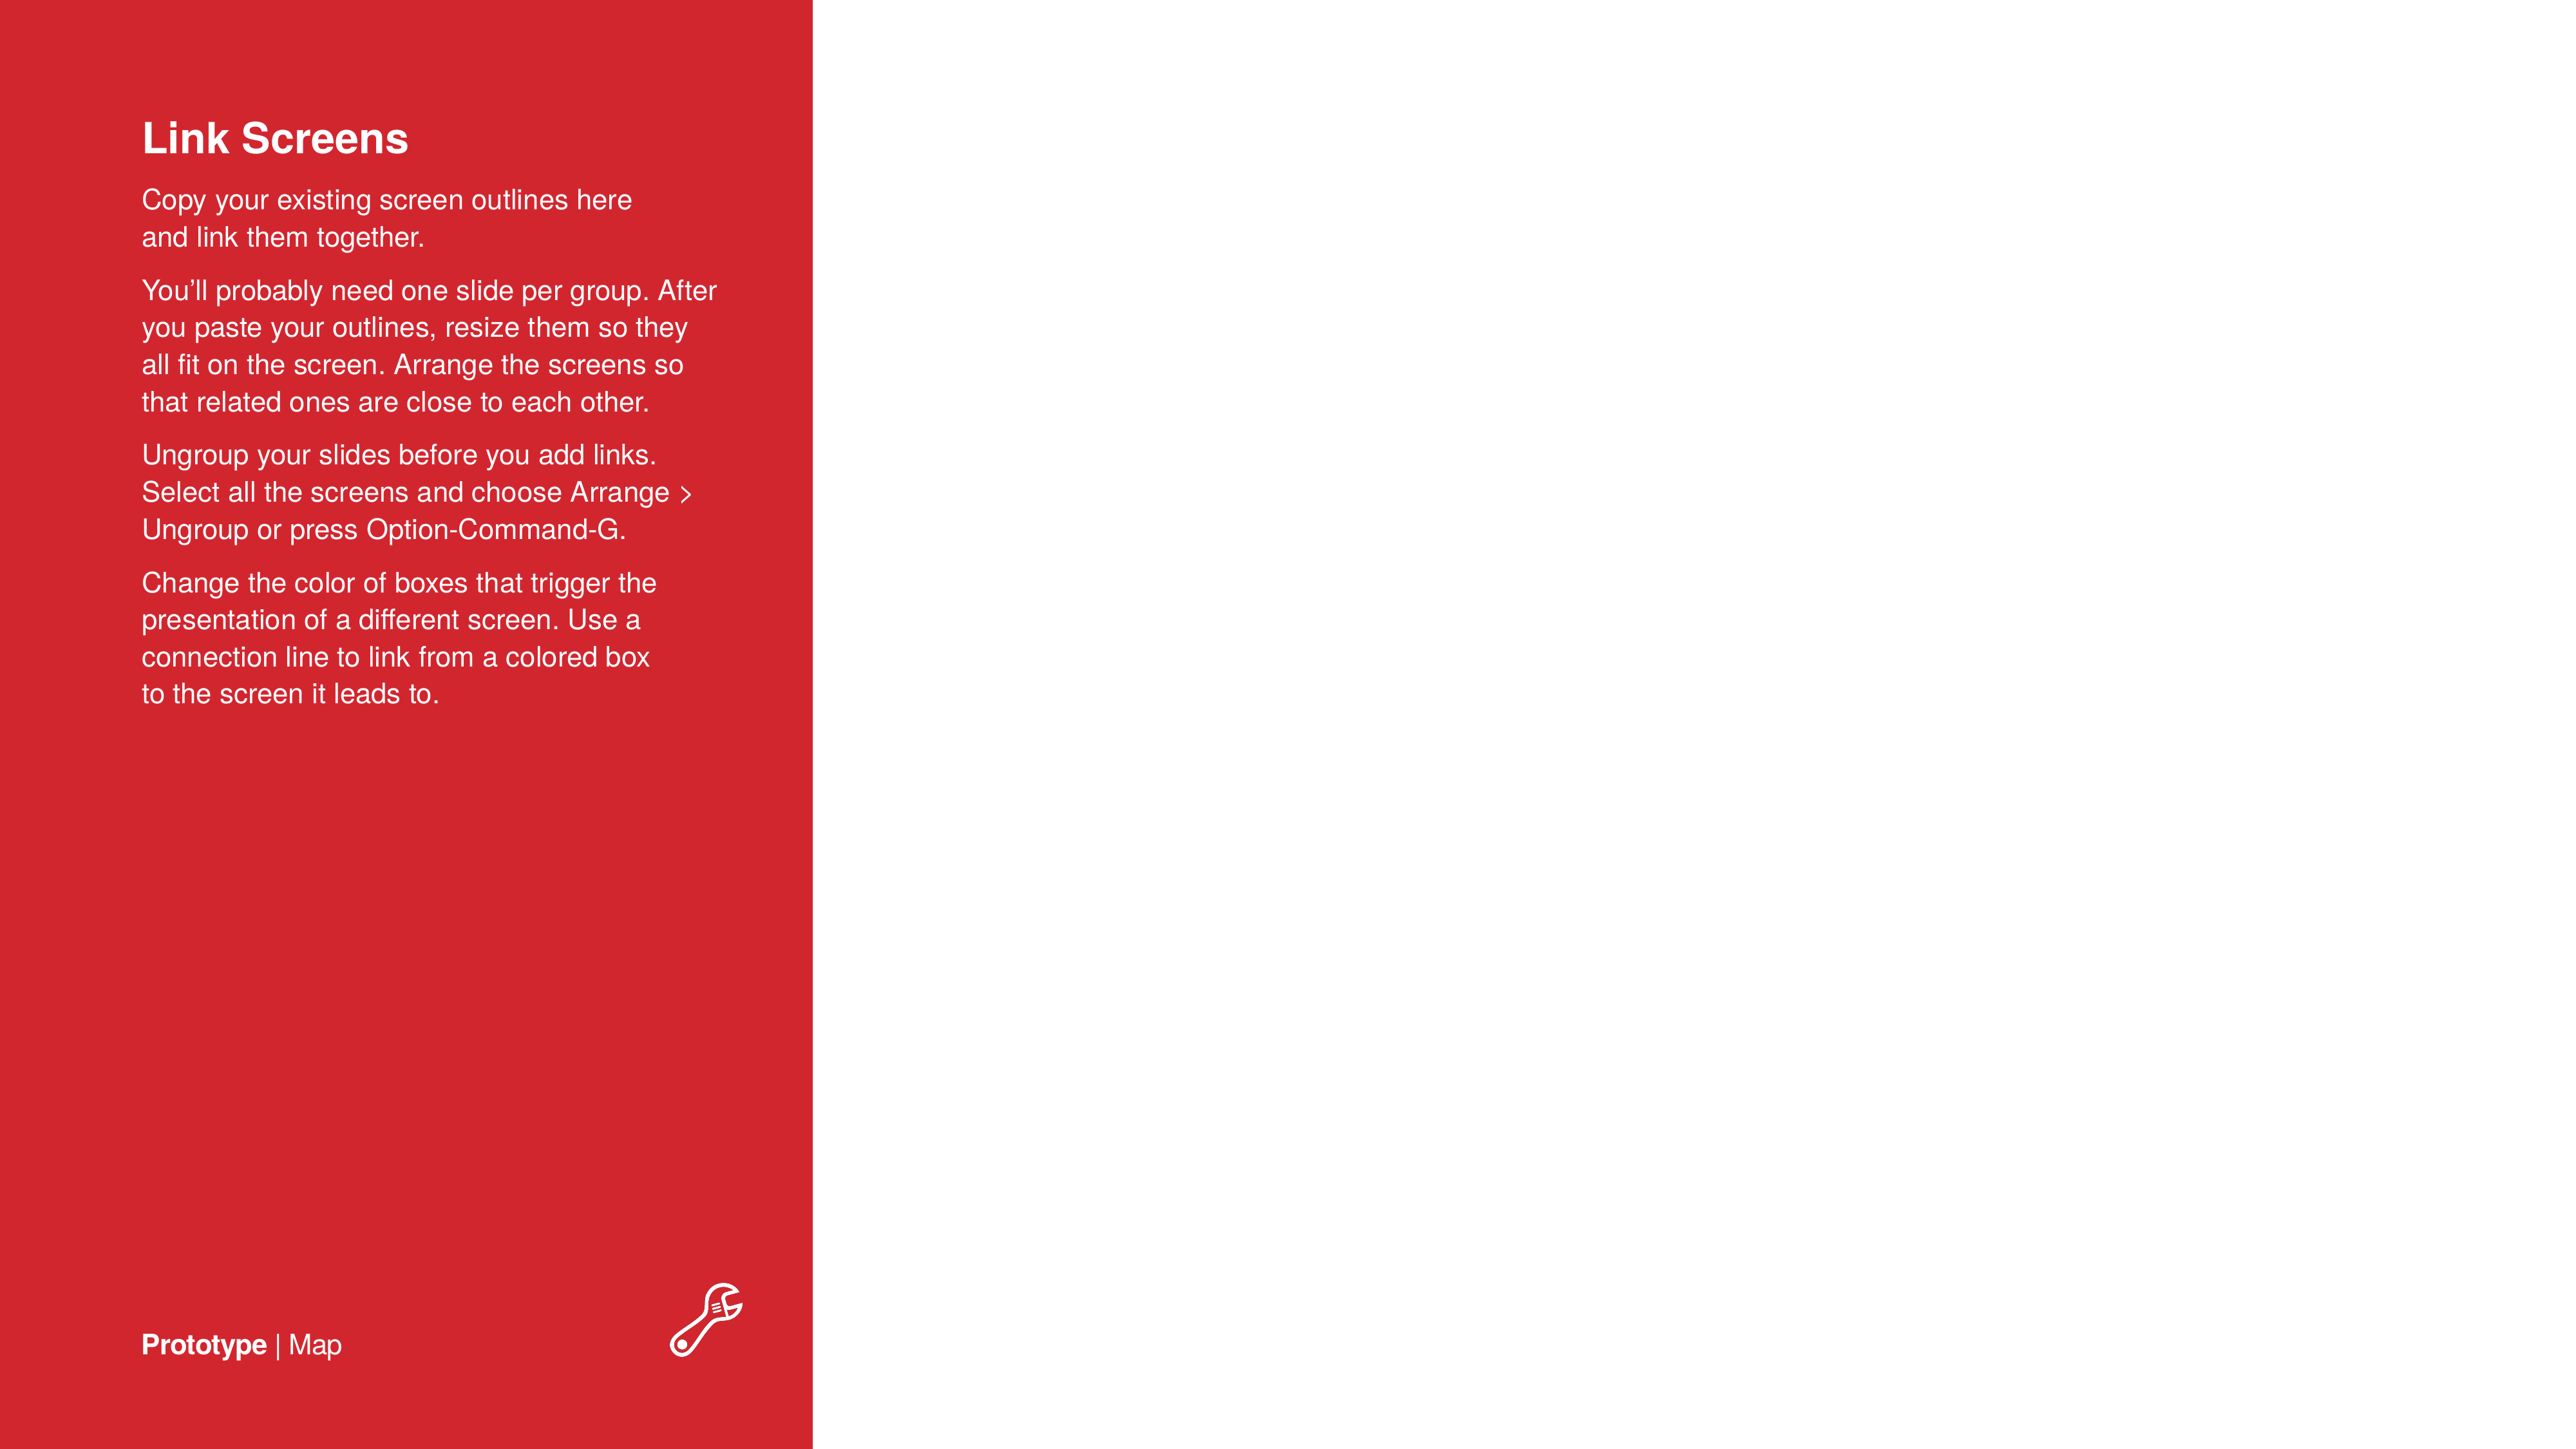

Link Screens
Copy your existing screen outlines here
and link them together.
You’ll probably need one slide per group. After you paste your outlines, resize them so they all fit on the screen. Arrange the screens so that related ones are close to each other.
Ungroup your slides before you add links. Select all the screens and choose Arrange > Ungroup or press Option-Command-G.
Change the color of boxes that trigger the presentation of a different screen. Use a connection line to link from a colored box
to the screen it leads to.
Prototype | Map
64